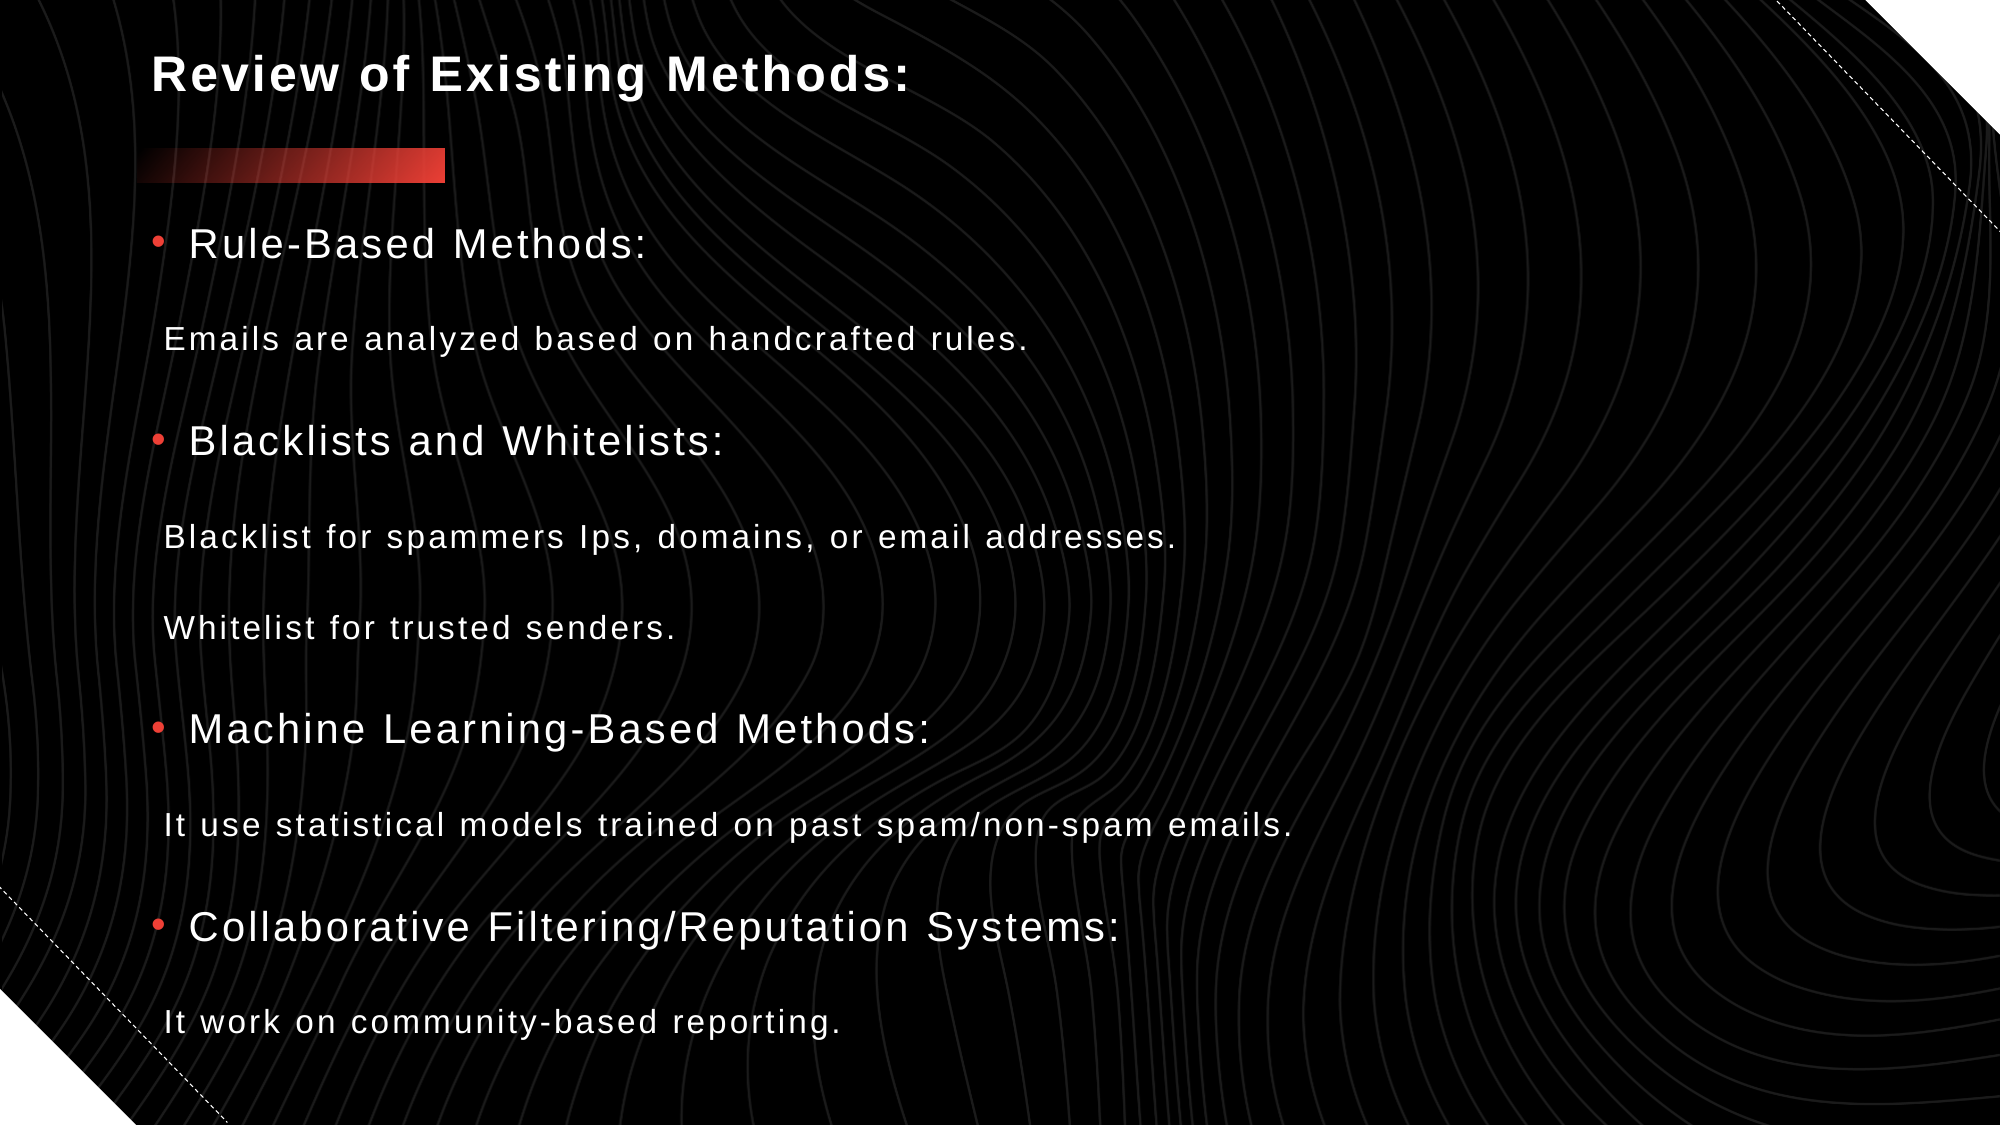

# Review of Existing Methods:
Rule-Based Methods:
 Emails are analyzed based on handcrafted rules.
Blacklists and Whitelists:
 Blacklist for spammers Ips, domains, or email addresses.
 Whitelist for trusted senders.
Machine Learning-Based Methods:
 It use statistical models trained on past spam/non-spam emails.
Collaborative Filtering/Reputation Systems:
 It work on community-based reporting.